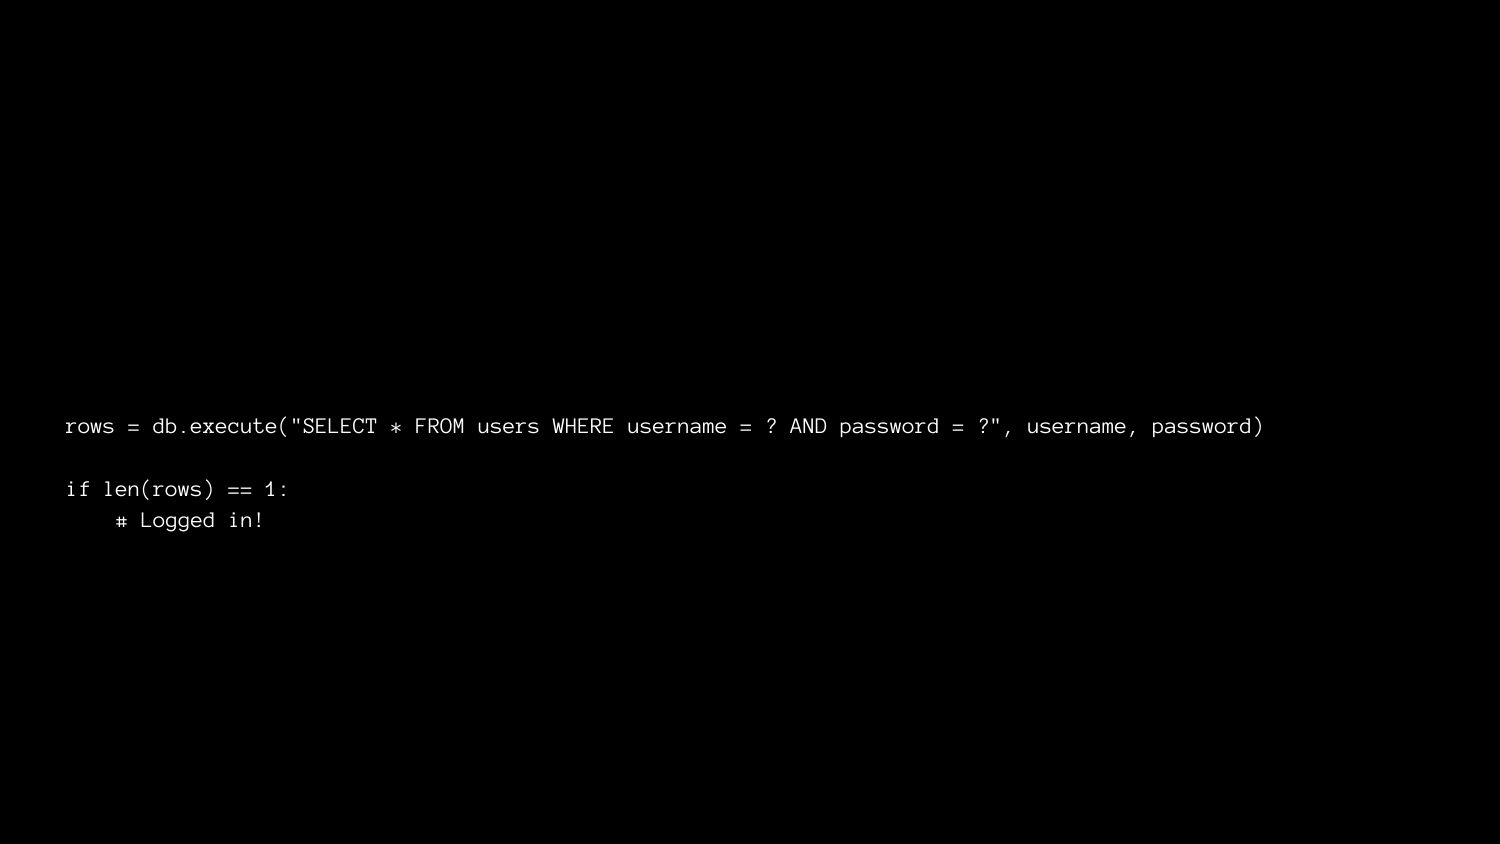

rows = db.execute("SELECT * FROM users WHERE username = ? AND password = ?", username, password)

if len(rows) == 1:
    # Logged in!